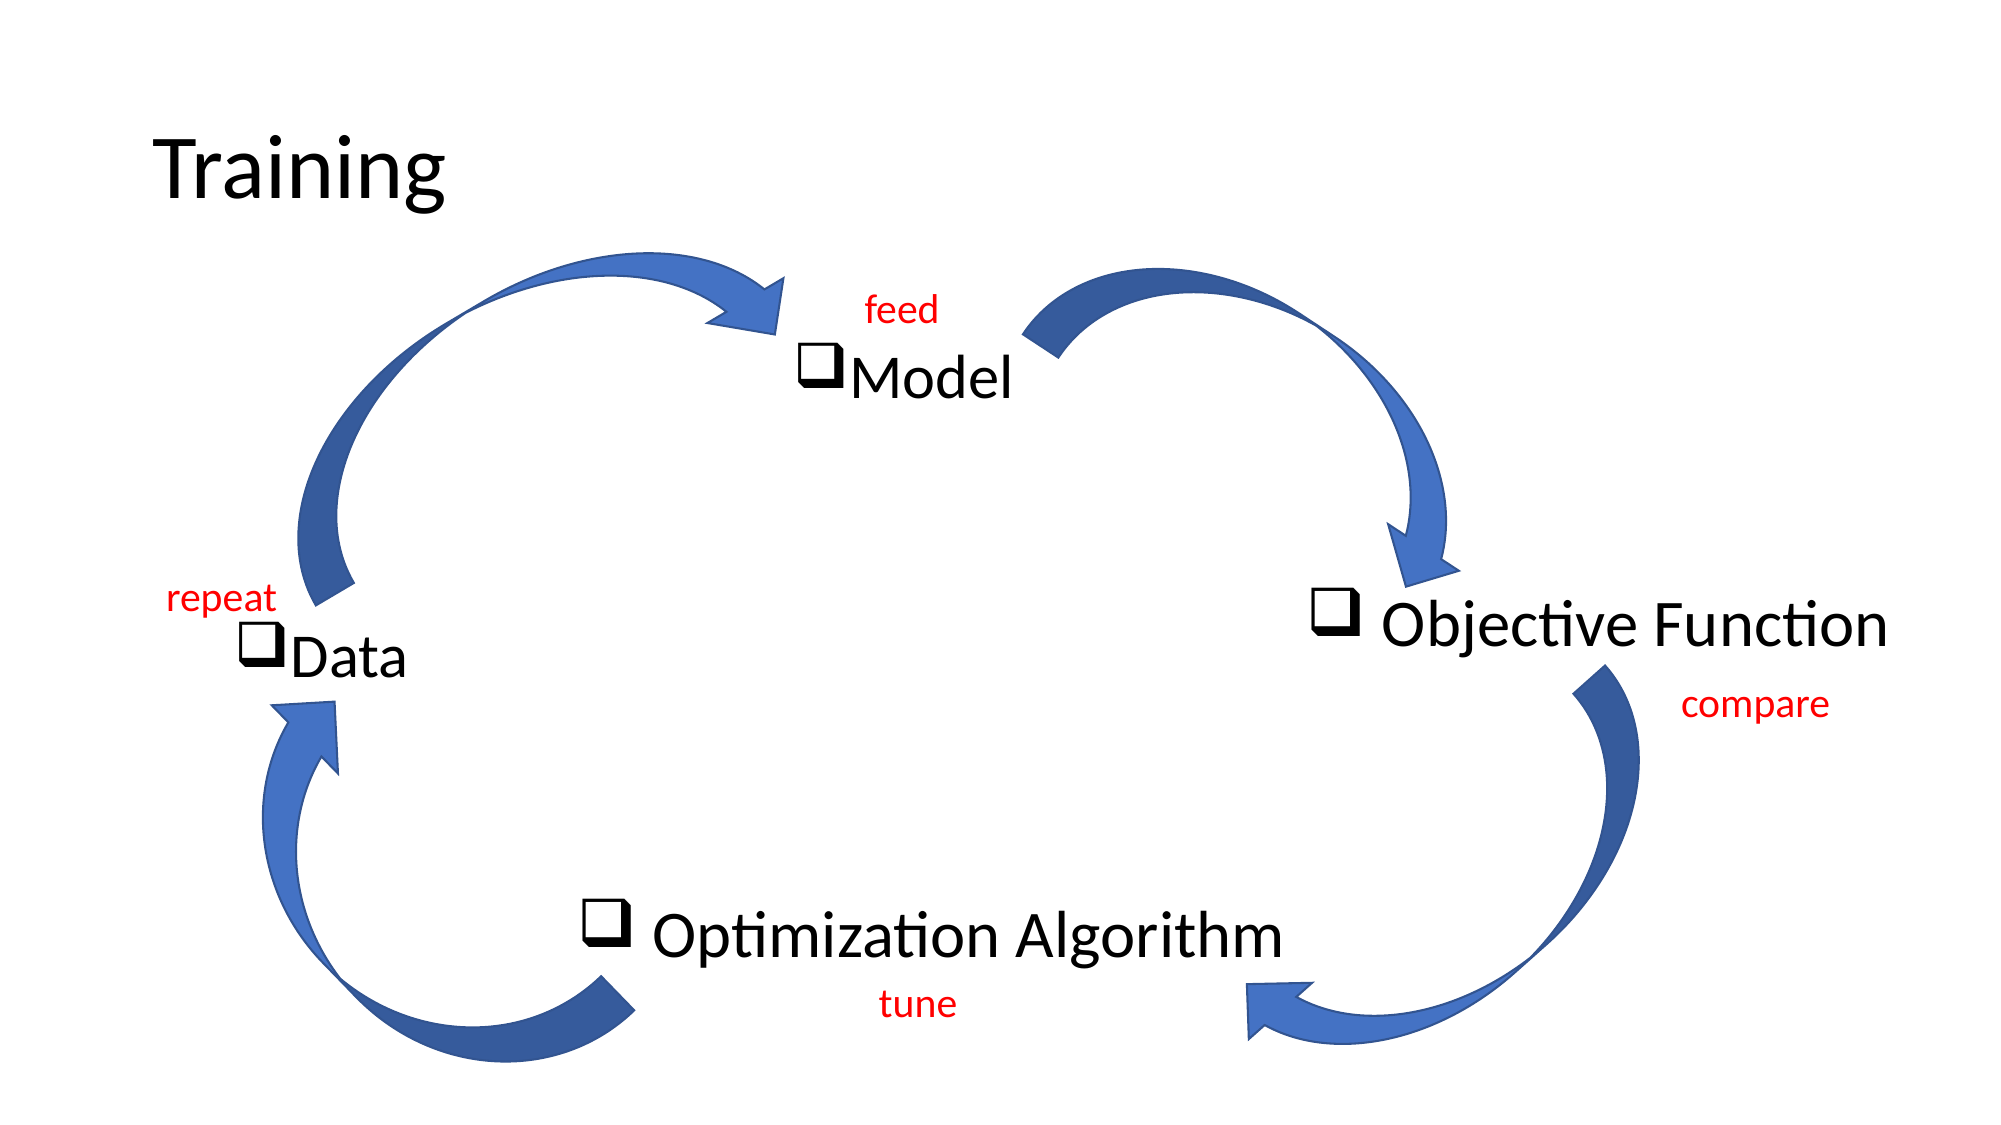

# Training
feed

Model
repeat
 Objective Function
Data
compare

 Optimization Algorithm
tune